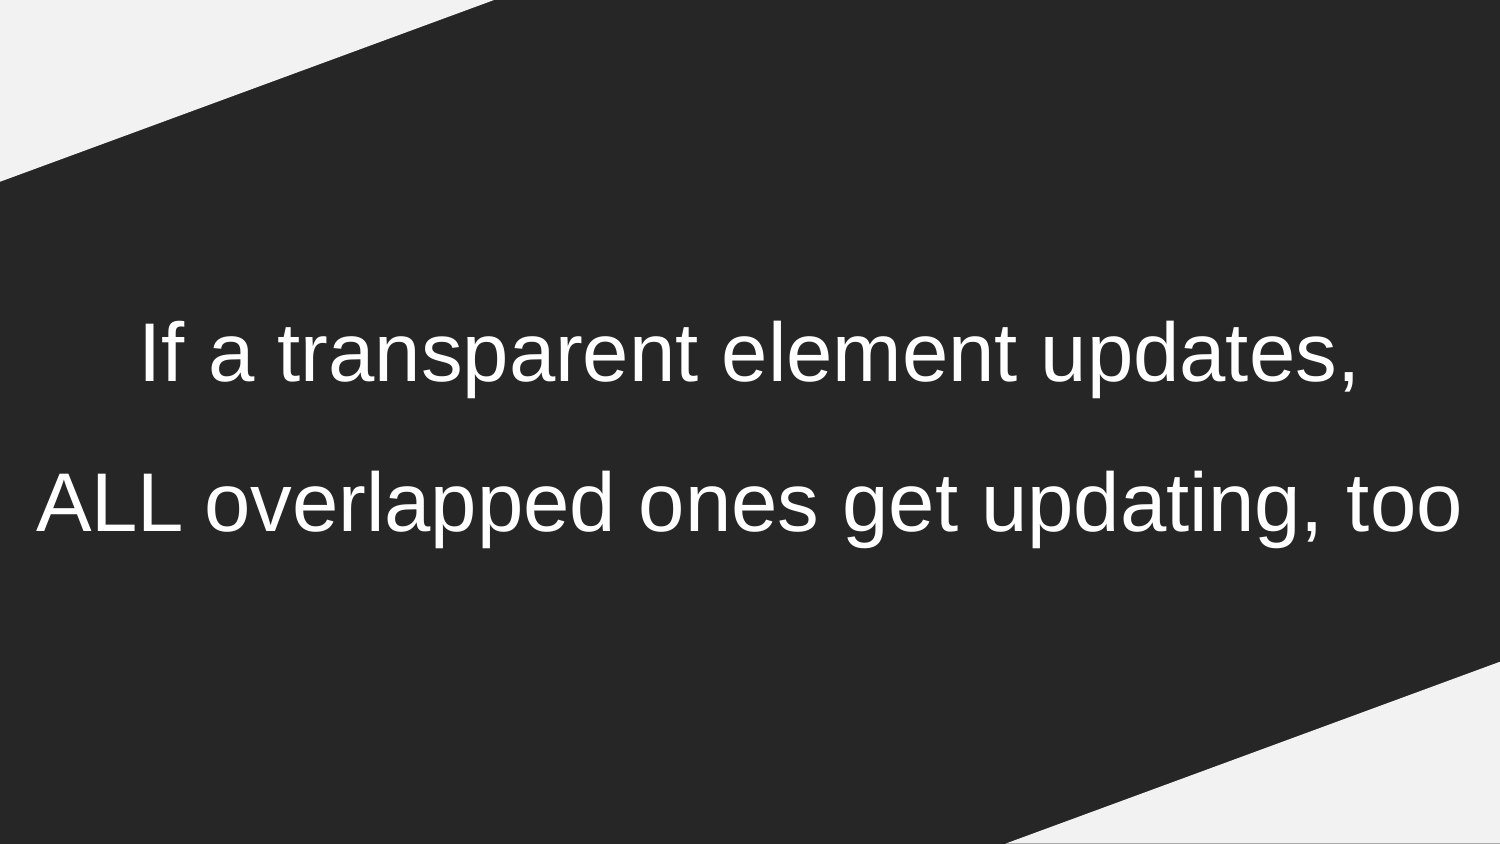

If a transparent element updates,
ALL overlapped ones get updating, too